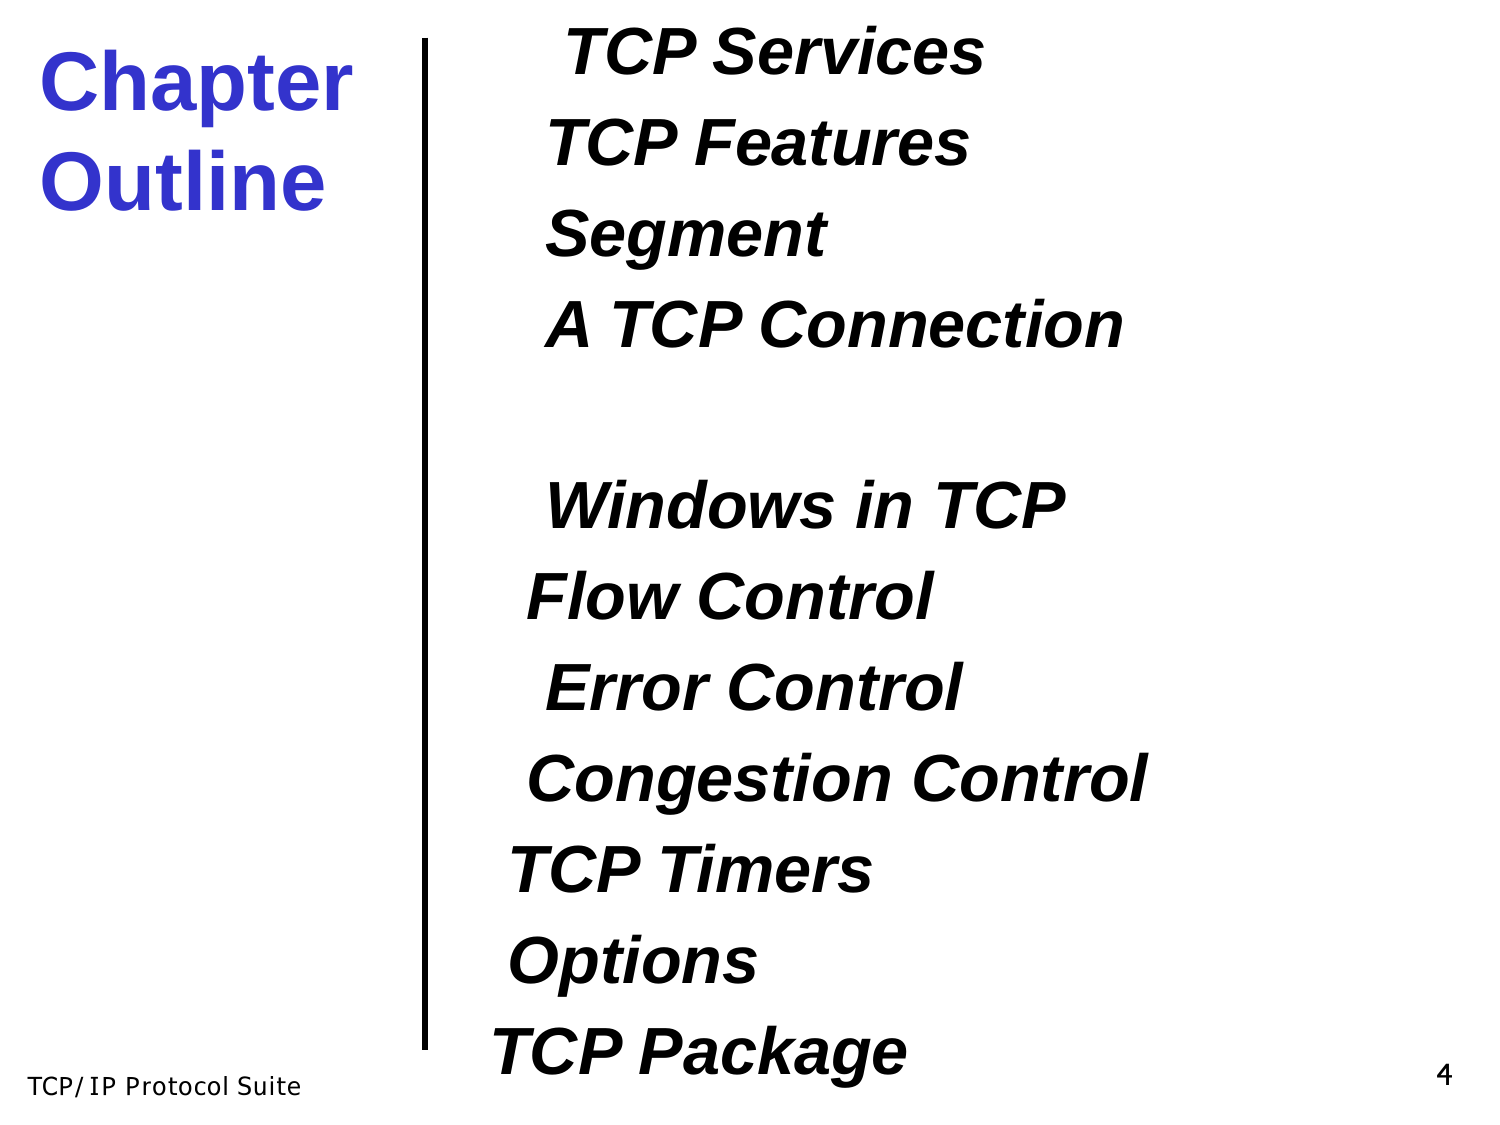

TCP Services

Chapter
Outline
     TCP Features
     Segment
     A TCP Connection
     Windows in TCP
    Flow Control

     Error Control
    Congestion Control
   TCP Timers
   Options
  TCP Package
4
TCP/IP Protocol Suite